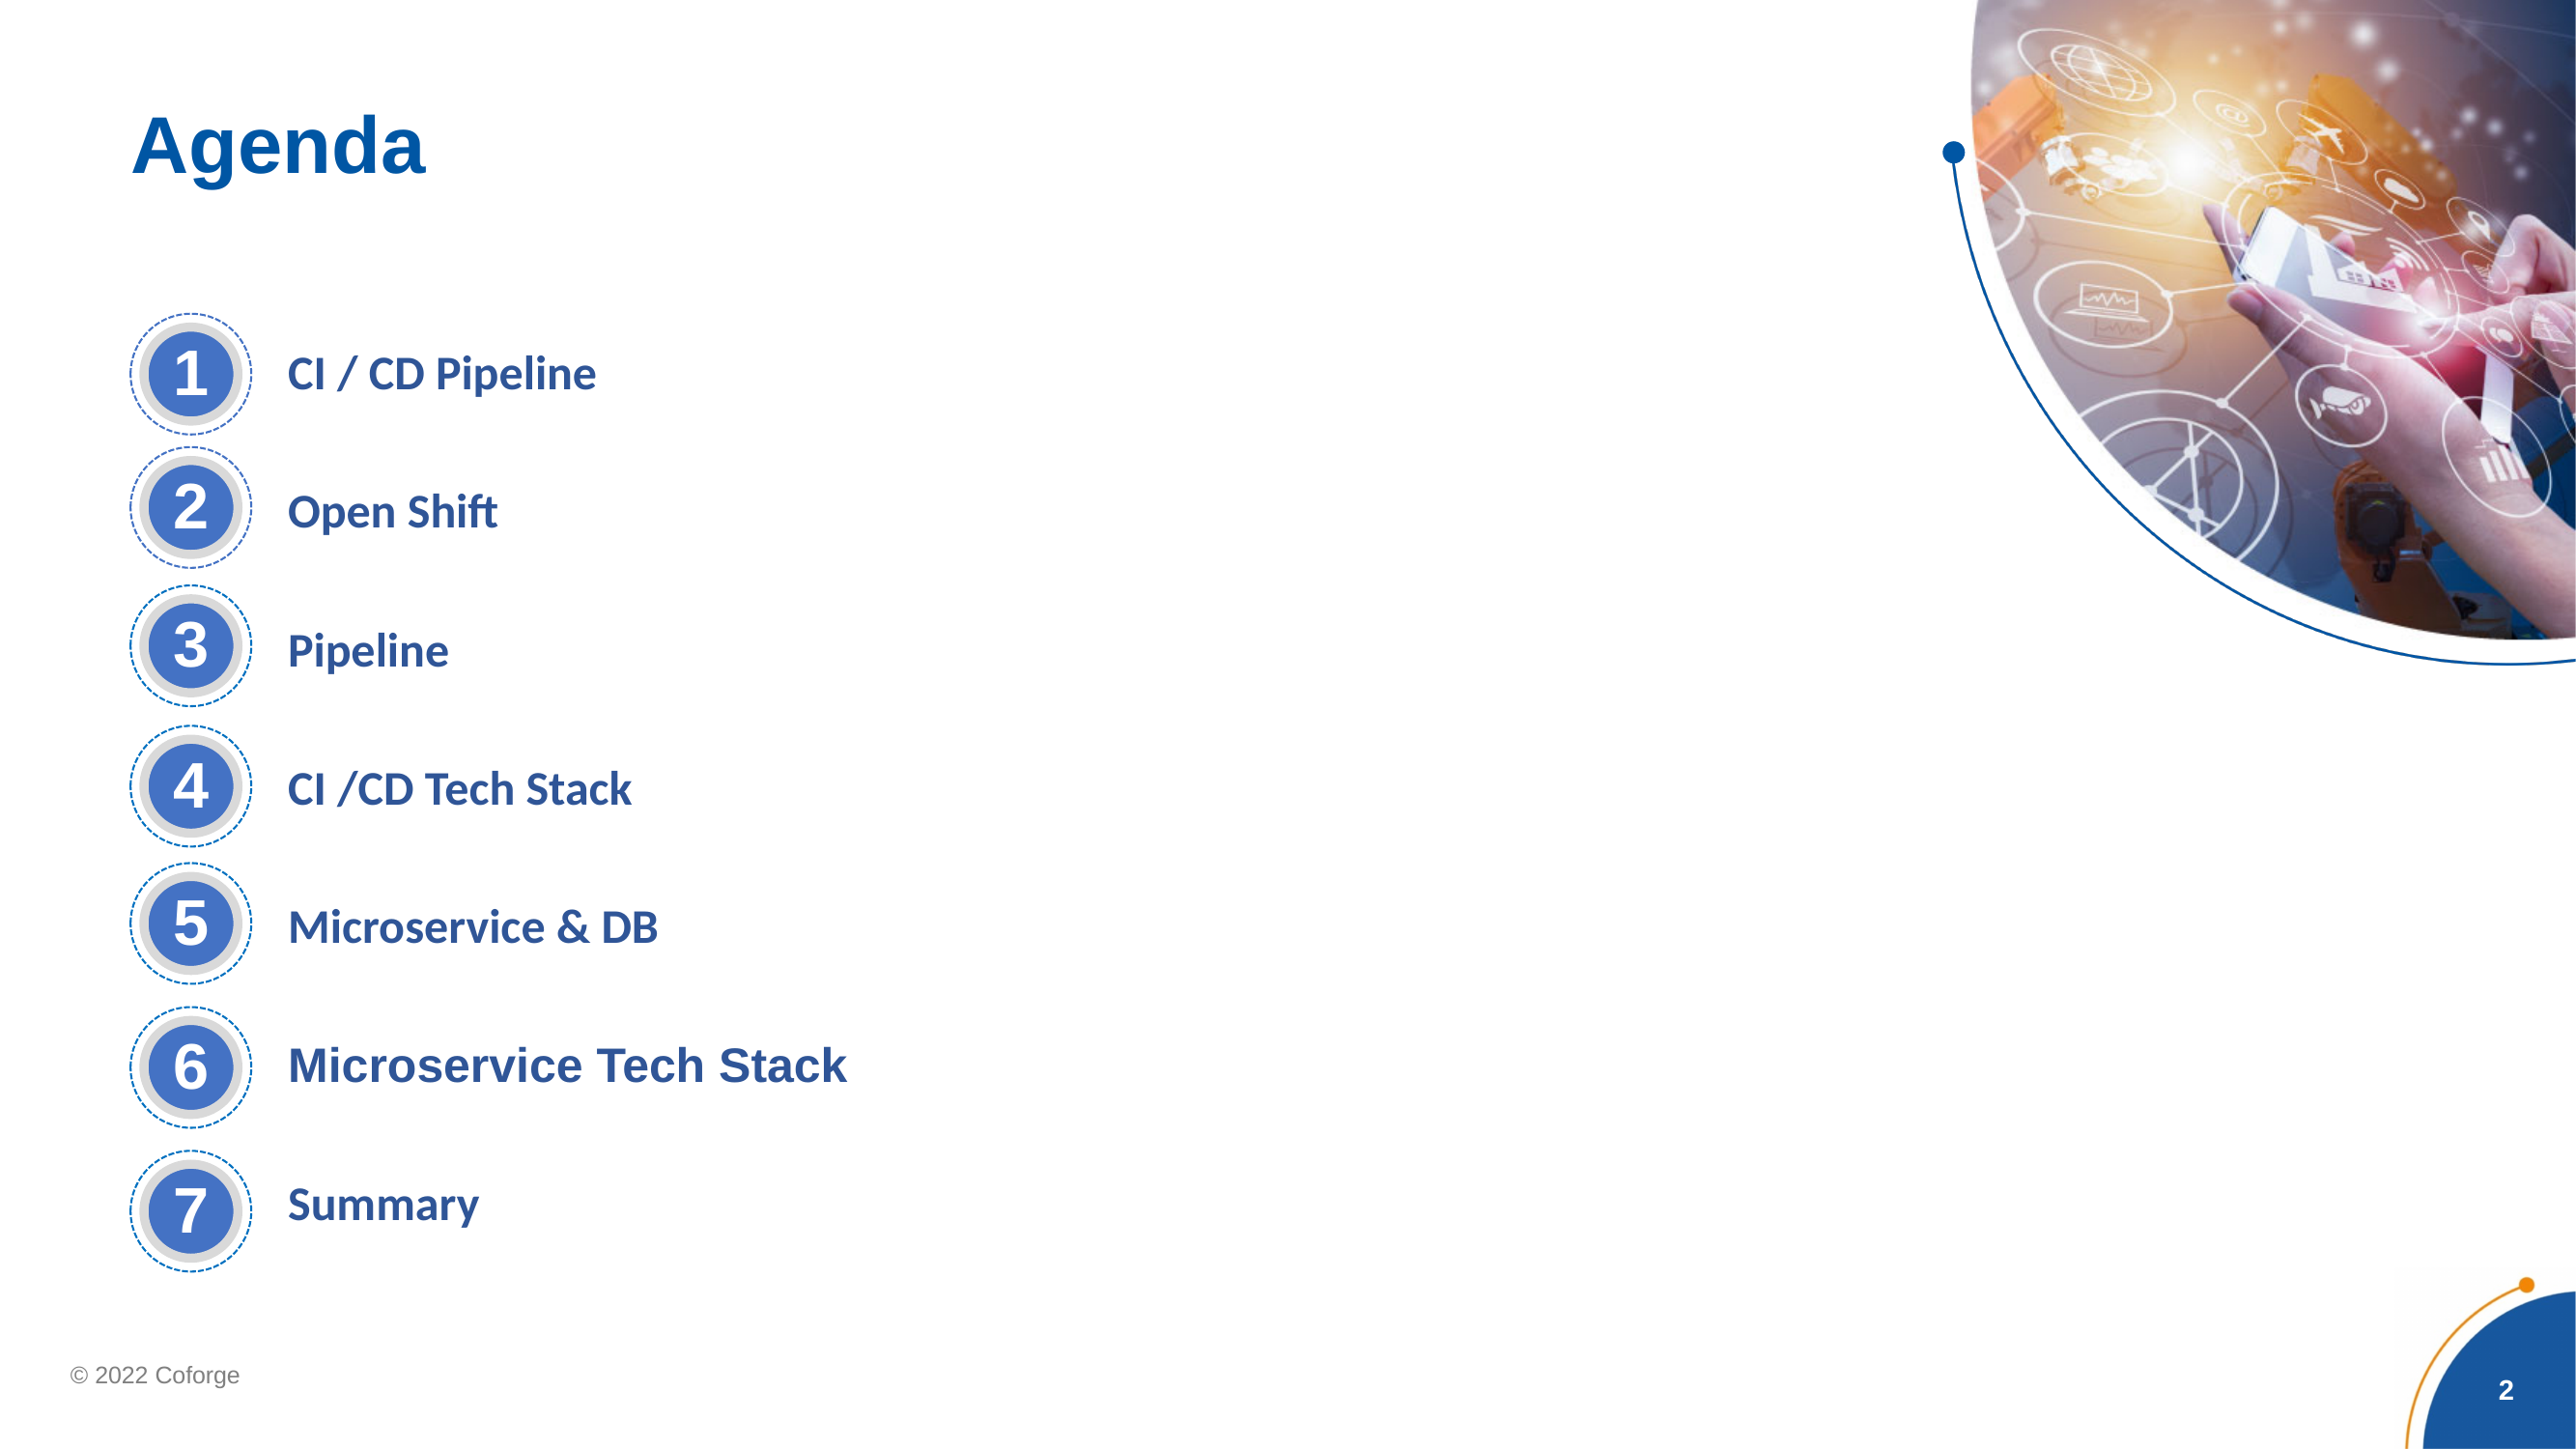

# Agenda

1
1
CI / CD Pipeline
Open Shift
Pipeline
CI /CD Tech Stack
Microservice & DB
Microservice Tech Stack
Summary

2

3

4

5

6

7